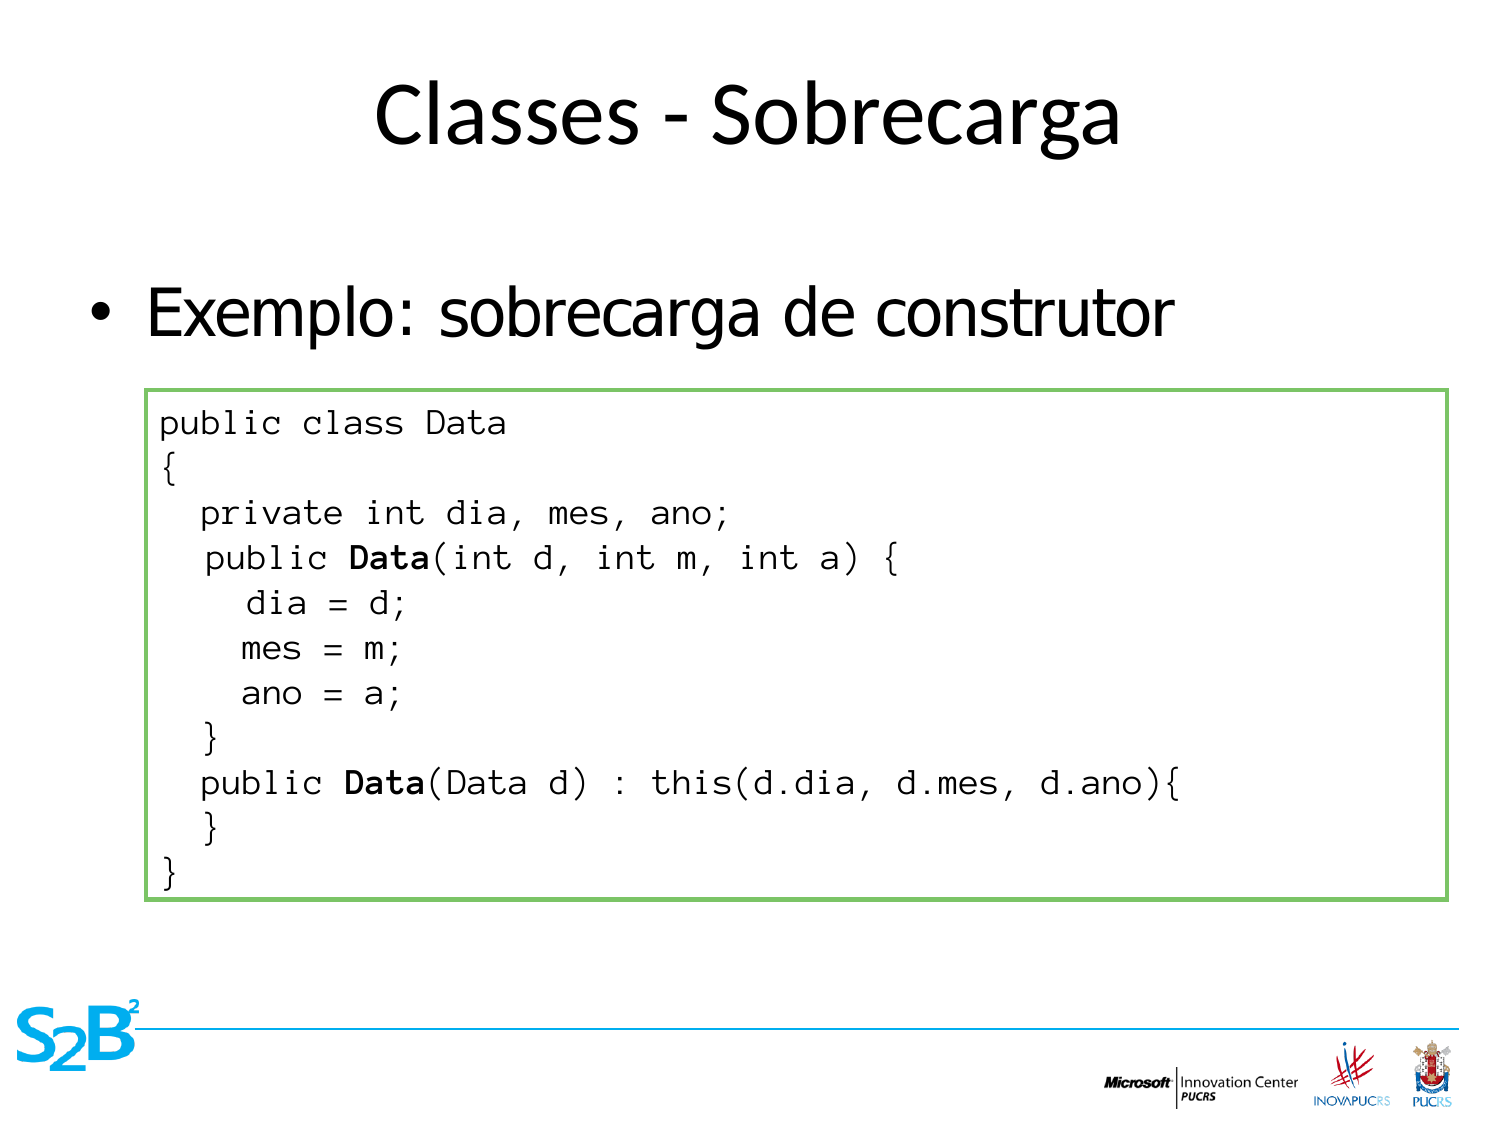

# Classes - Sobrecarga
Exemplo: sobrecarga de construtor
public class Data
{
  private int dia, mes, ano;
	public Data(int d, int m, int a) {
	  dia = d;
    mes = m;
    ano = a;
  }
  public Data(Data d) : this(d.dia, d.mes, d.ano){
  }
}